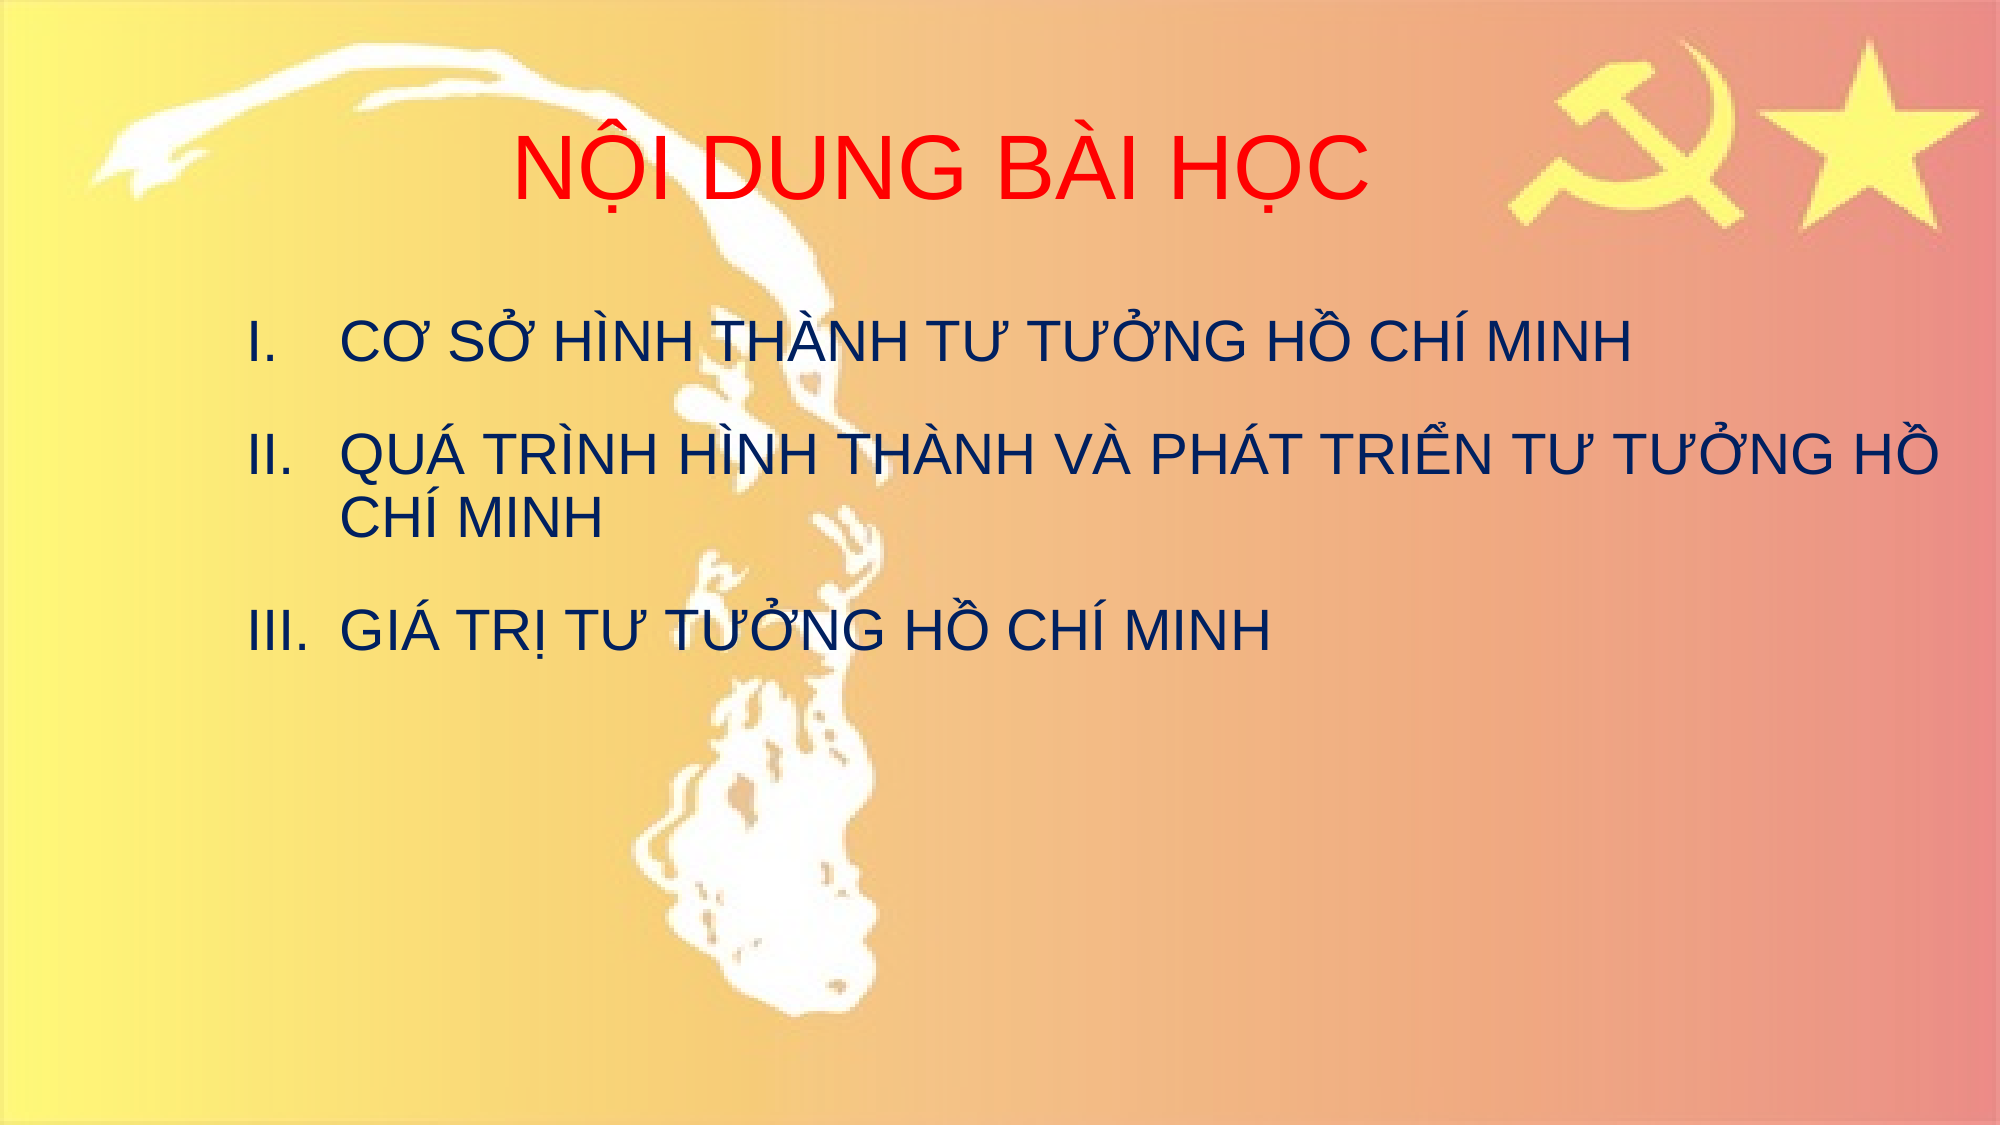

# NỘI DUNG BÀI HỌC
CƠ SỞ HÌNH THÀNH TƯ TƯỞNG HỒ CHÍ MINH
QUÁ TRÌNH HÌNH THÀNH VÀ PHÁT TRIỂN TƯ TƯỞNG HỒ CHÍ MINH
GIÁ TRỊ TƯ TƯỞNG HỒ CHÍ MINH